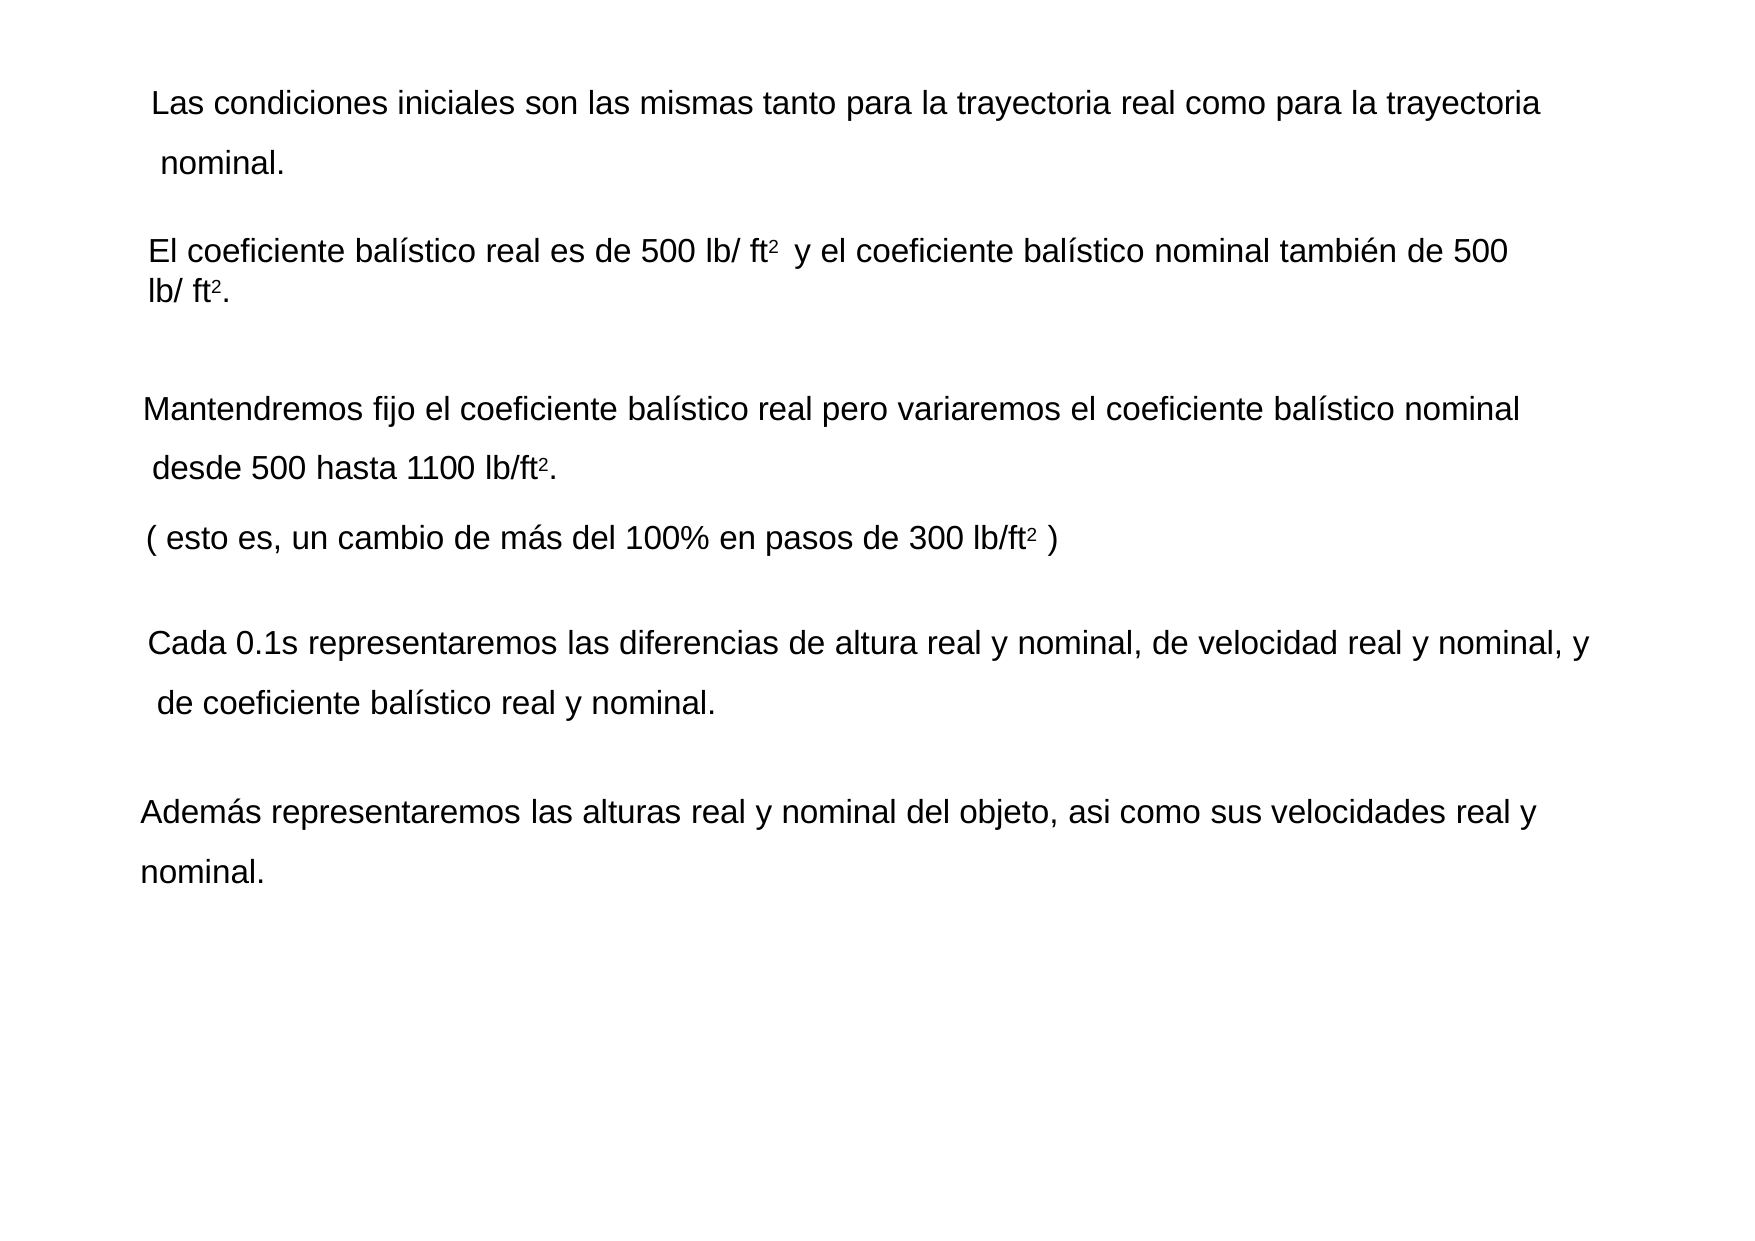

Las condiciones iniciales son las mismas tanto para la trayectoria real como para la trayectoria  nominal.

El coeficiente balístico real es de 500 lb/ ft2 y el coeficiente balístico nominal también de 500 lb/ ft2.

Mantendremos fijo el coeficiente balístico real pero variaremos el coeficiente balístico nominal  desde 500 hasta 1100 lb/ft2.
( esto es, un cambio de más del 100% en pasos de 300 lb/ft2 )

Cada 0.1s representaremos las diferencias de altura real y nominal, de velocidad real y nominal, y  de coeficiente balístico real y nominal.

Además representaremos las alturas real y nominal del objeto, asi como sus velocidades real y  nominal.